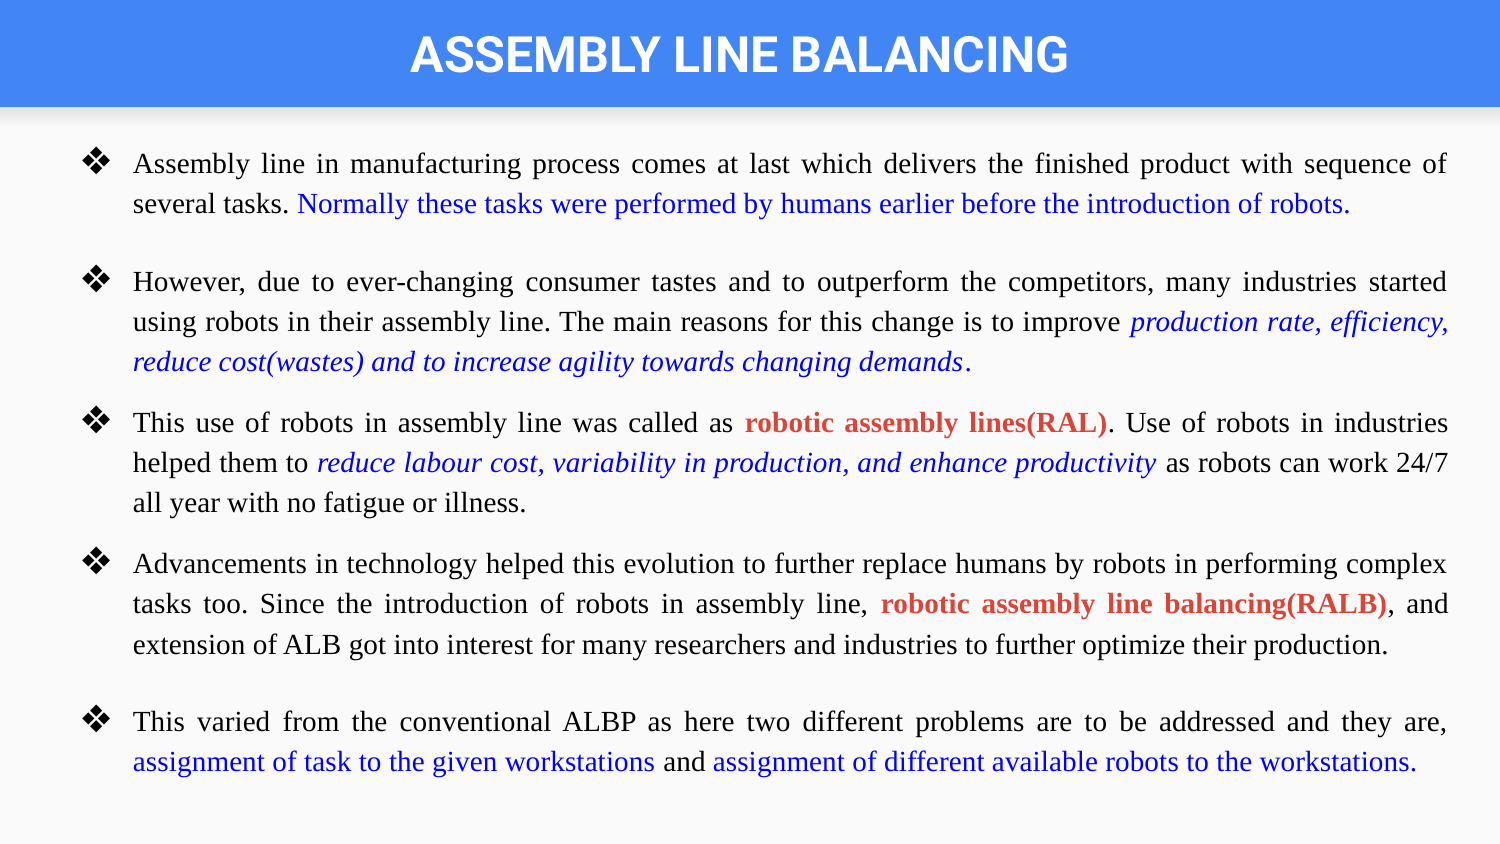

# ASSEMBLY LINE BALANCING
Assembly line in manufacturing process comes at last which delivers the finished product with sequence of several tasks. Normally these tasks were performed by humans earlier before the introduction of robots.
However, due to ever-changing consumer tastes and to outperform the competitors, many industries started using robots in their assembly line. The main reasons for this change is to improve production rate, efficiency, reduce cost(wastes) and to increase agility towards changing demands.
This use of robots in assembly line was called as robotic assembly lines(RAL). Use of robots in industries helped them to reduce labour cost, variability in production, and enhance productivity as robots can work 24/7 all year with no fatigue or illness.
Advancements in technology helped this evolution to further replace humans by robots in performing complex tasks too. Since the introduction of robots in assembly line, robotic assembly line balancing(RALB), and extension of ALB got into interest for many researchers and industries to further optimize their production.
This varied from the conventional ALBP as here two different problems are to be addressed and they are, assignment of task to the given workstations and assignment of different available robots to the workstations.